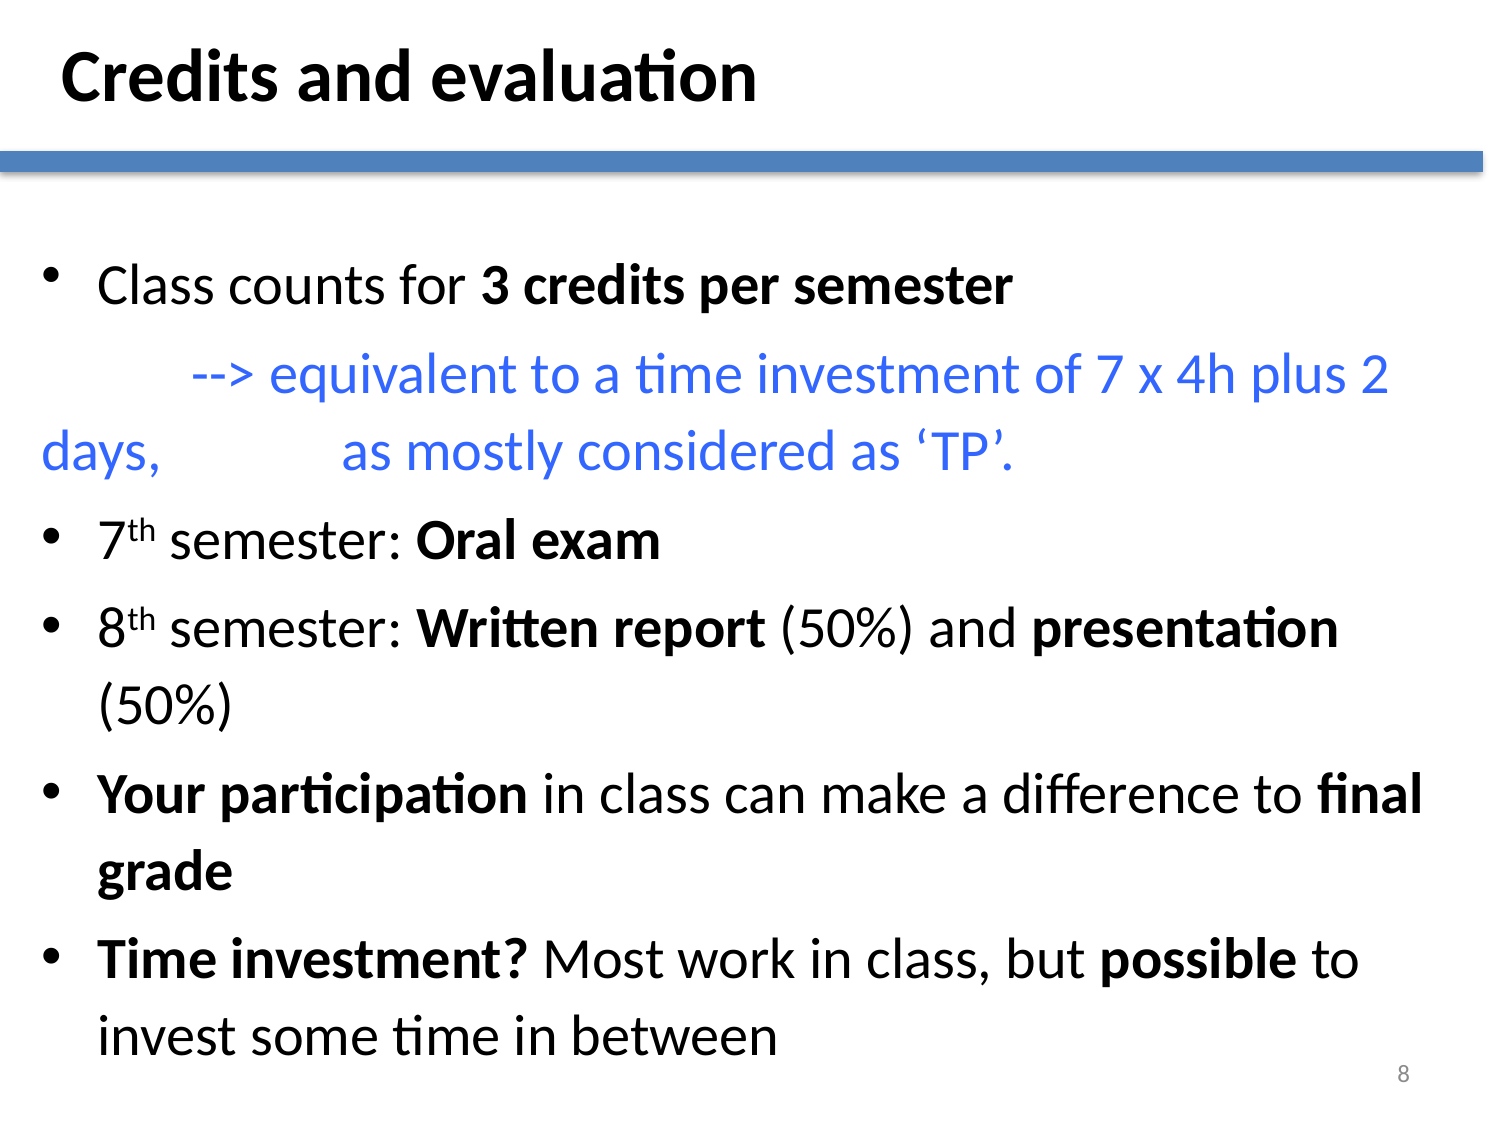

Credits and evaluation
Class counts for 3 credits per semester
	--> equivalent to a time investment of 7 x 4h plus 2 days, 		as mostly considered as ‘TP’.
7th semester: Oral exam
8th semester: Written report (50%) and presentation (50%)
Your participation in class can make a difference to final grade
Time investment? Most work in class, but possible to invest some time in between
8